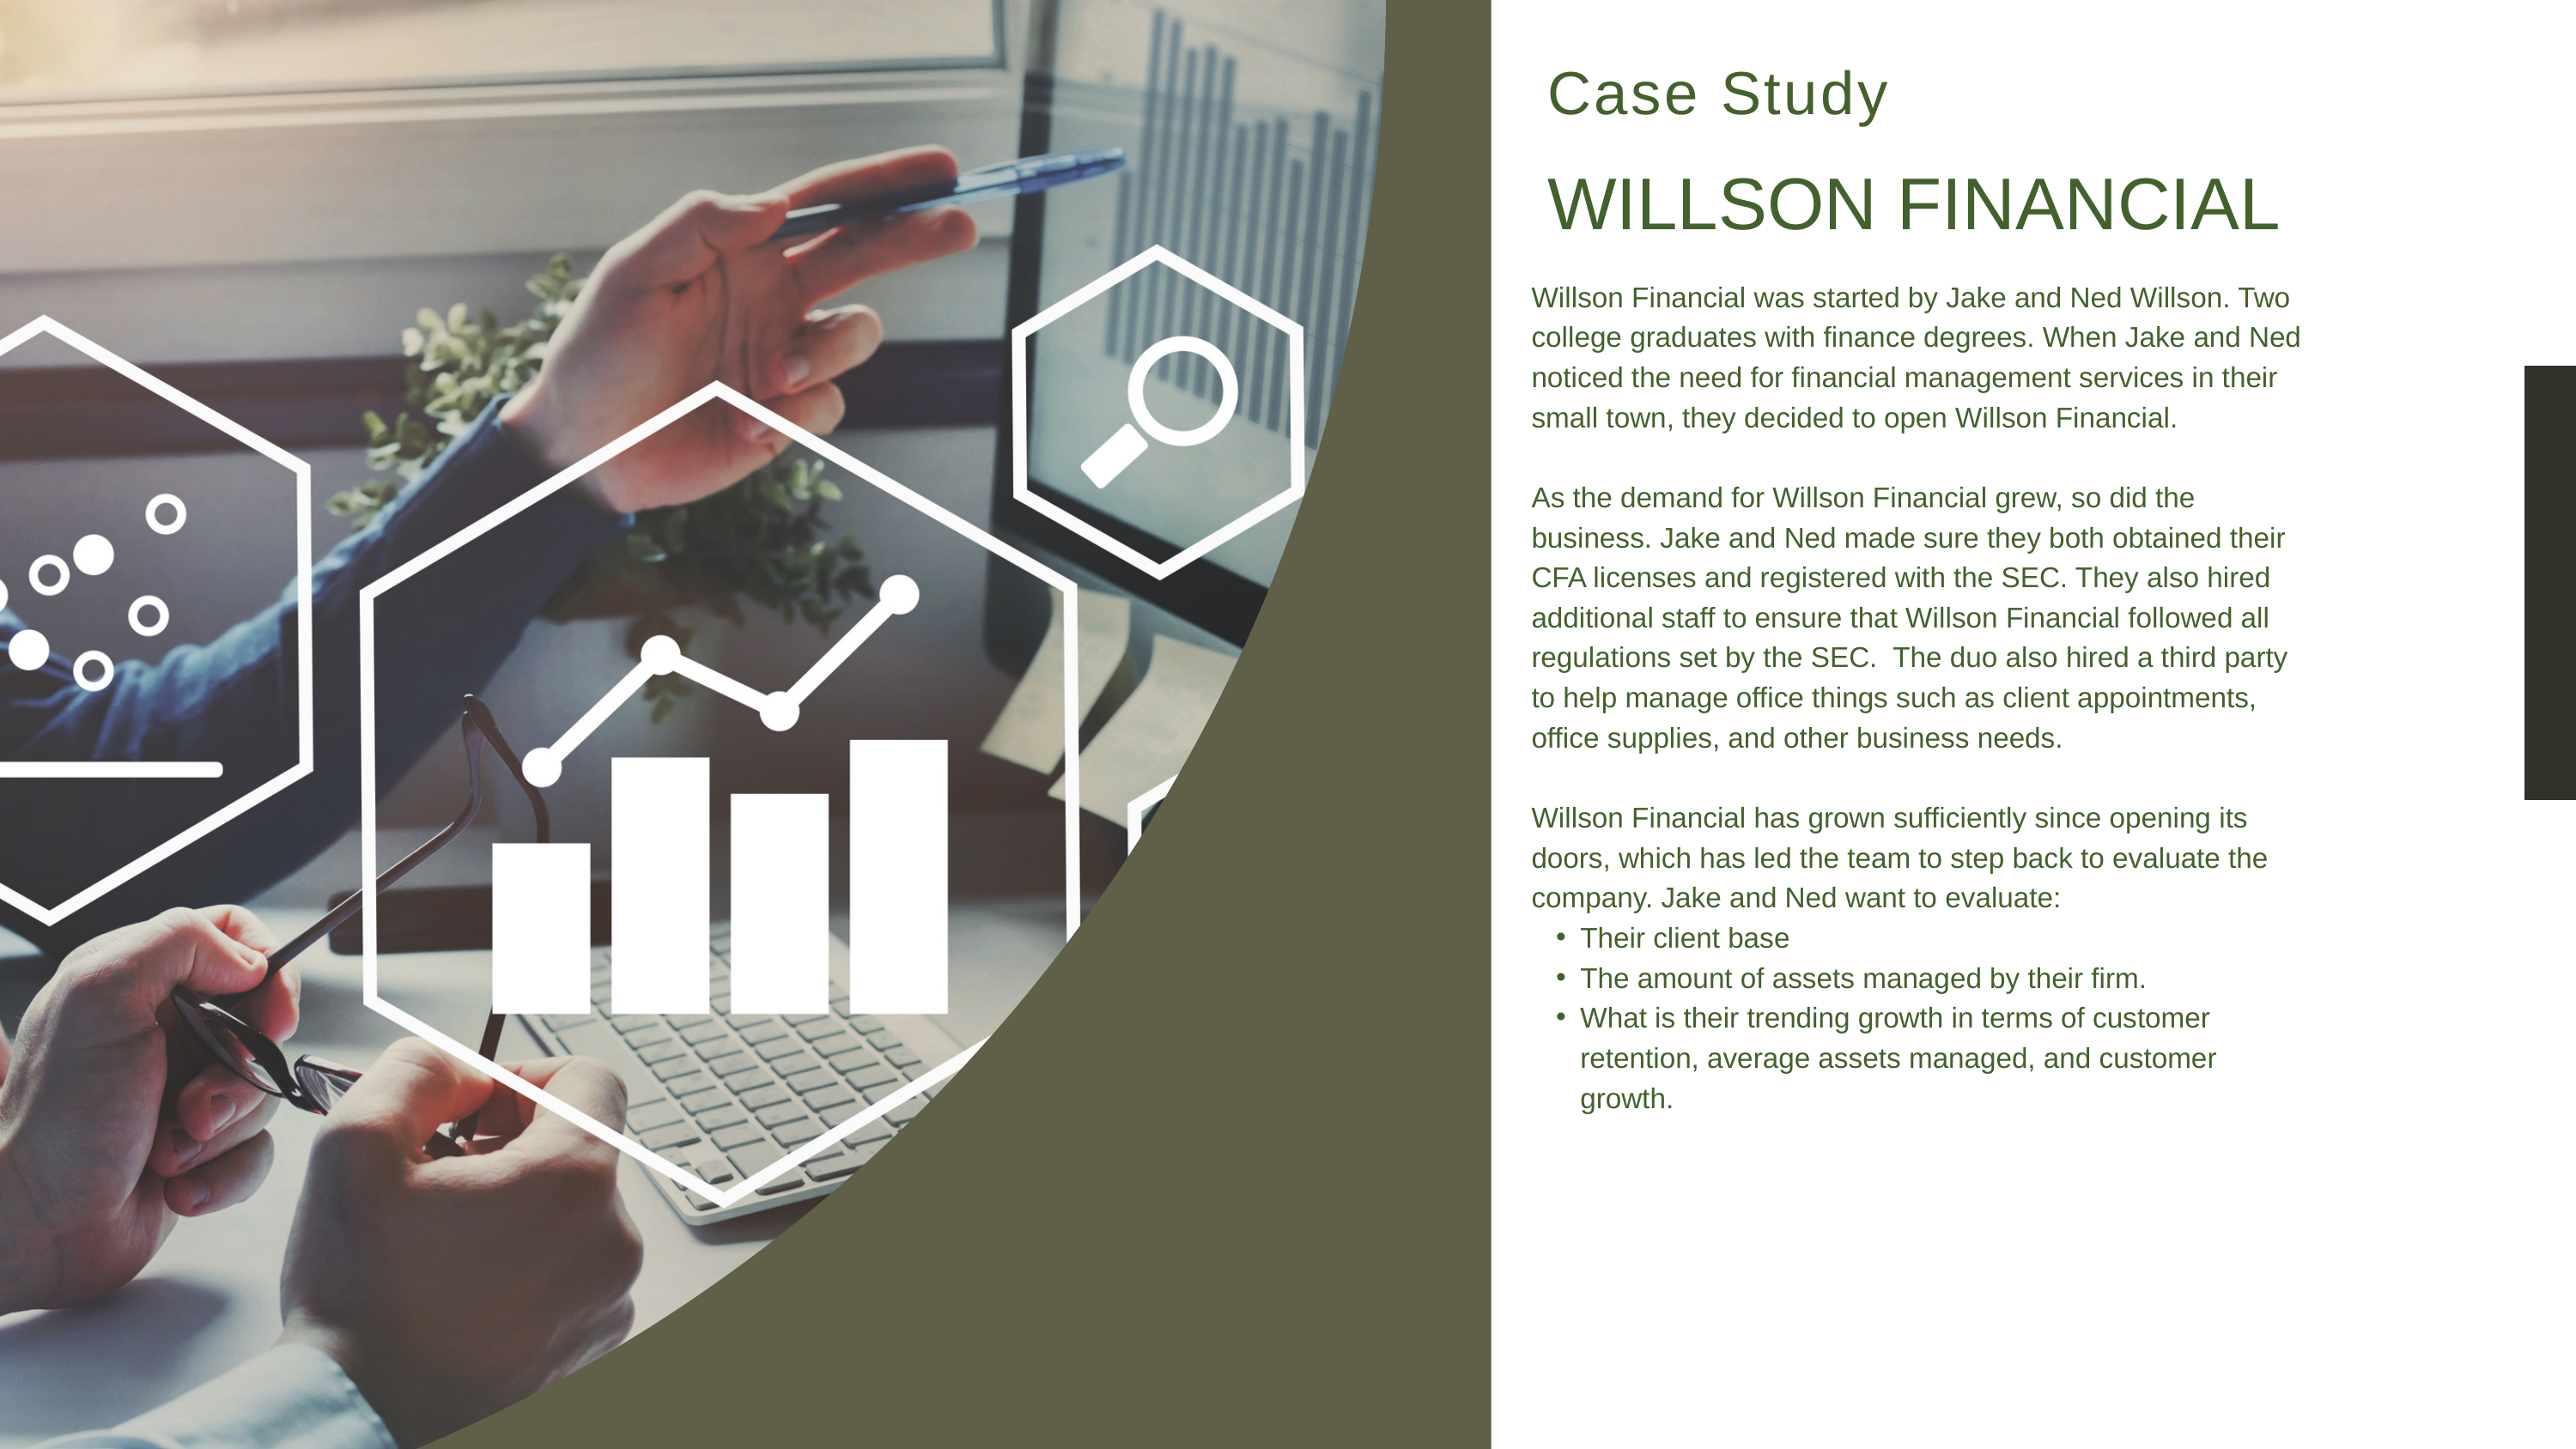

Case Study
WILLSON FINANCIAL
Willson Financial was started by Jake and Ned Willson. Two college graduates with finance degrees. When Jake and Ned noticed the need for financial management services in their small town, they decided to open Willson Financial.

As the demand for Willson Financial grew, so did the business. Jake and Ned made sure they both obtained their CFA licenses and registered with the SEC. They also hired additional staff to ensure that Willson Financial followed all regulations set by the SEC.  The duo also hired a third party to help manage office things such as client appointments, office supplies, and other business needs.

Willson Financial has grown sufficiently since opening its doors, which has led the team to step back to evaluate the company. Jake and Ned want to evaluate:
Their client base
The amount of assets managed by their firm.
What is their trending growth in terms of customer retention, average assets managed, and customer growth.